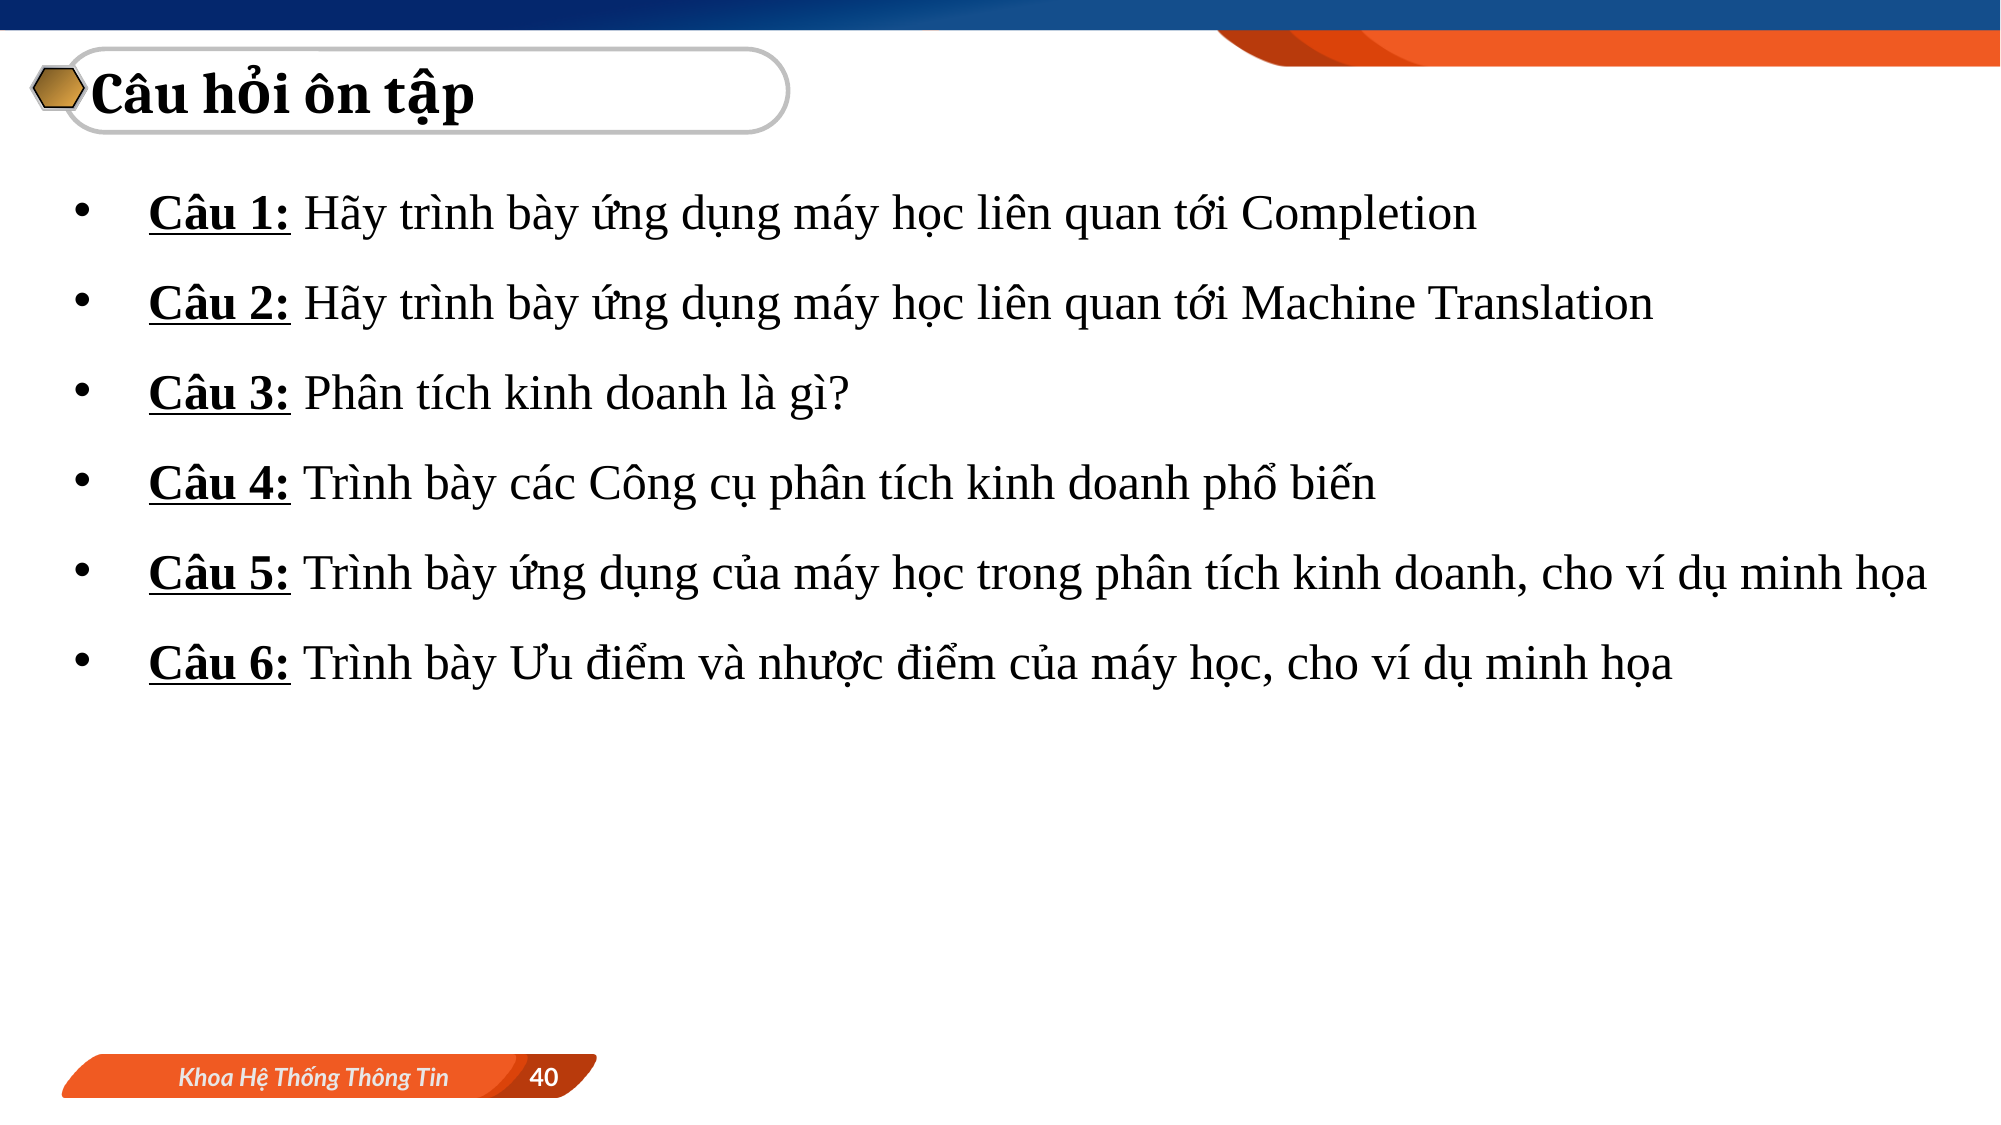

Câu hỏi ôn tập

Câu 1: Hãy trình bày ứng dụng máy học liên quan tới Completion
Câu 2: Hãy trình bày ứng dụng máy học liên quan tới Machine Translation
Câu 3: Phân tích kinh doanh là gì?
Câu 4: Trình bày các Công cụ phân tích kinh doanh phổ biến
Câu 5: Trình bày ứng dụng của máy học trong phân tích kinh doanh, cho ví dụ minh họa
Câu 6: Trình bày Ưu điểm và nhược điểm của máy học, cho ví dụ minh họa
40
Khoa Hệ Thống Thông Tin